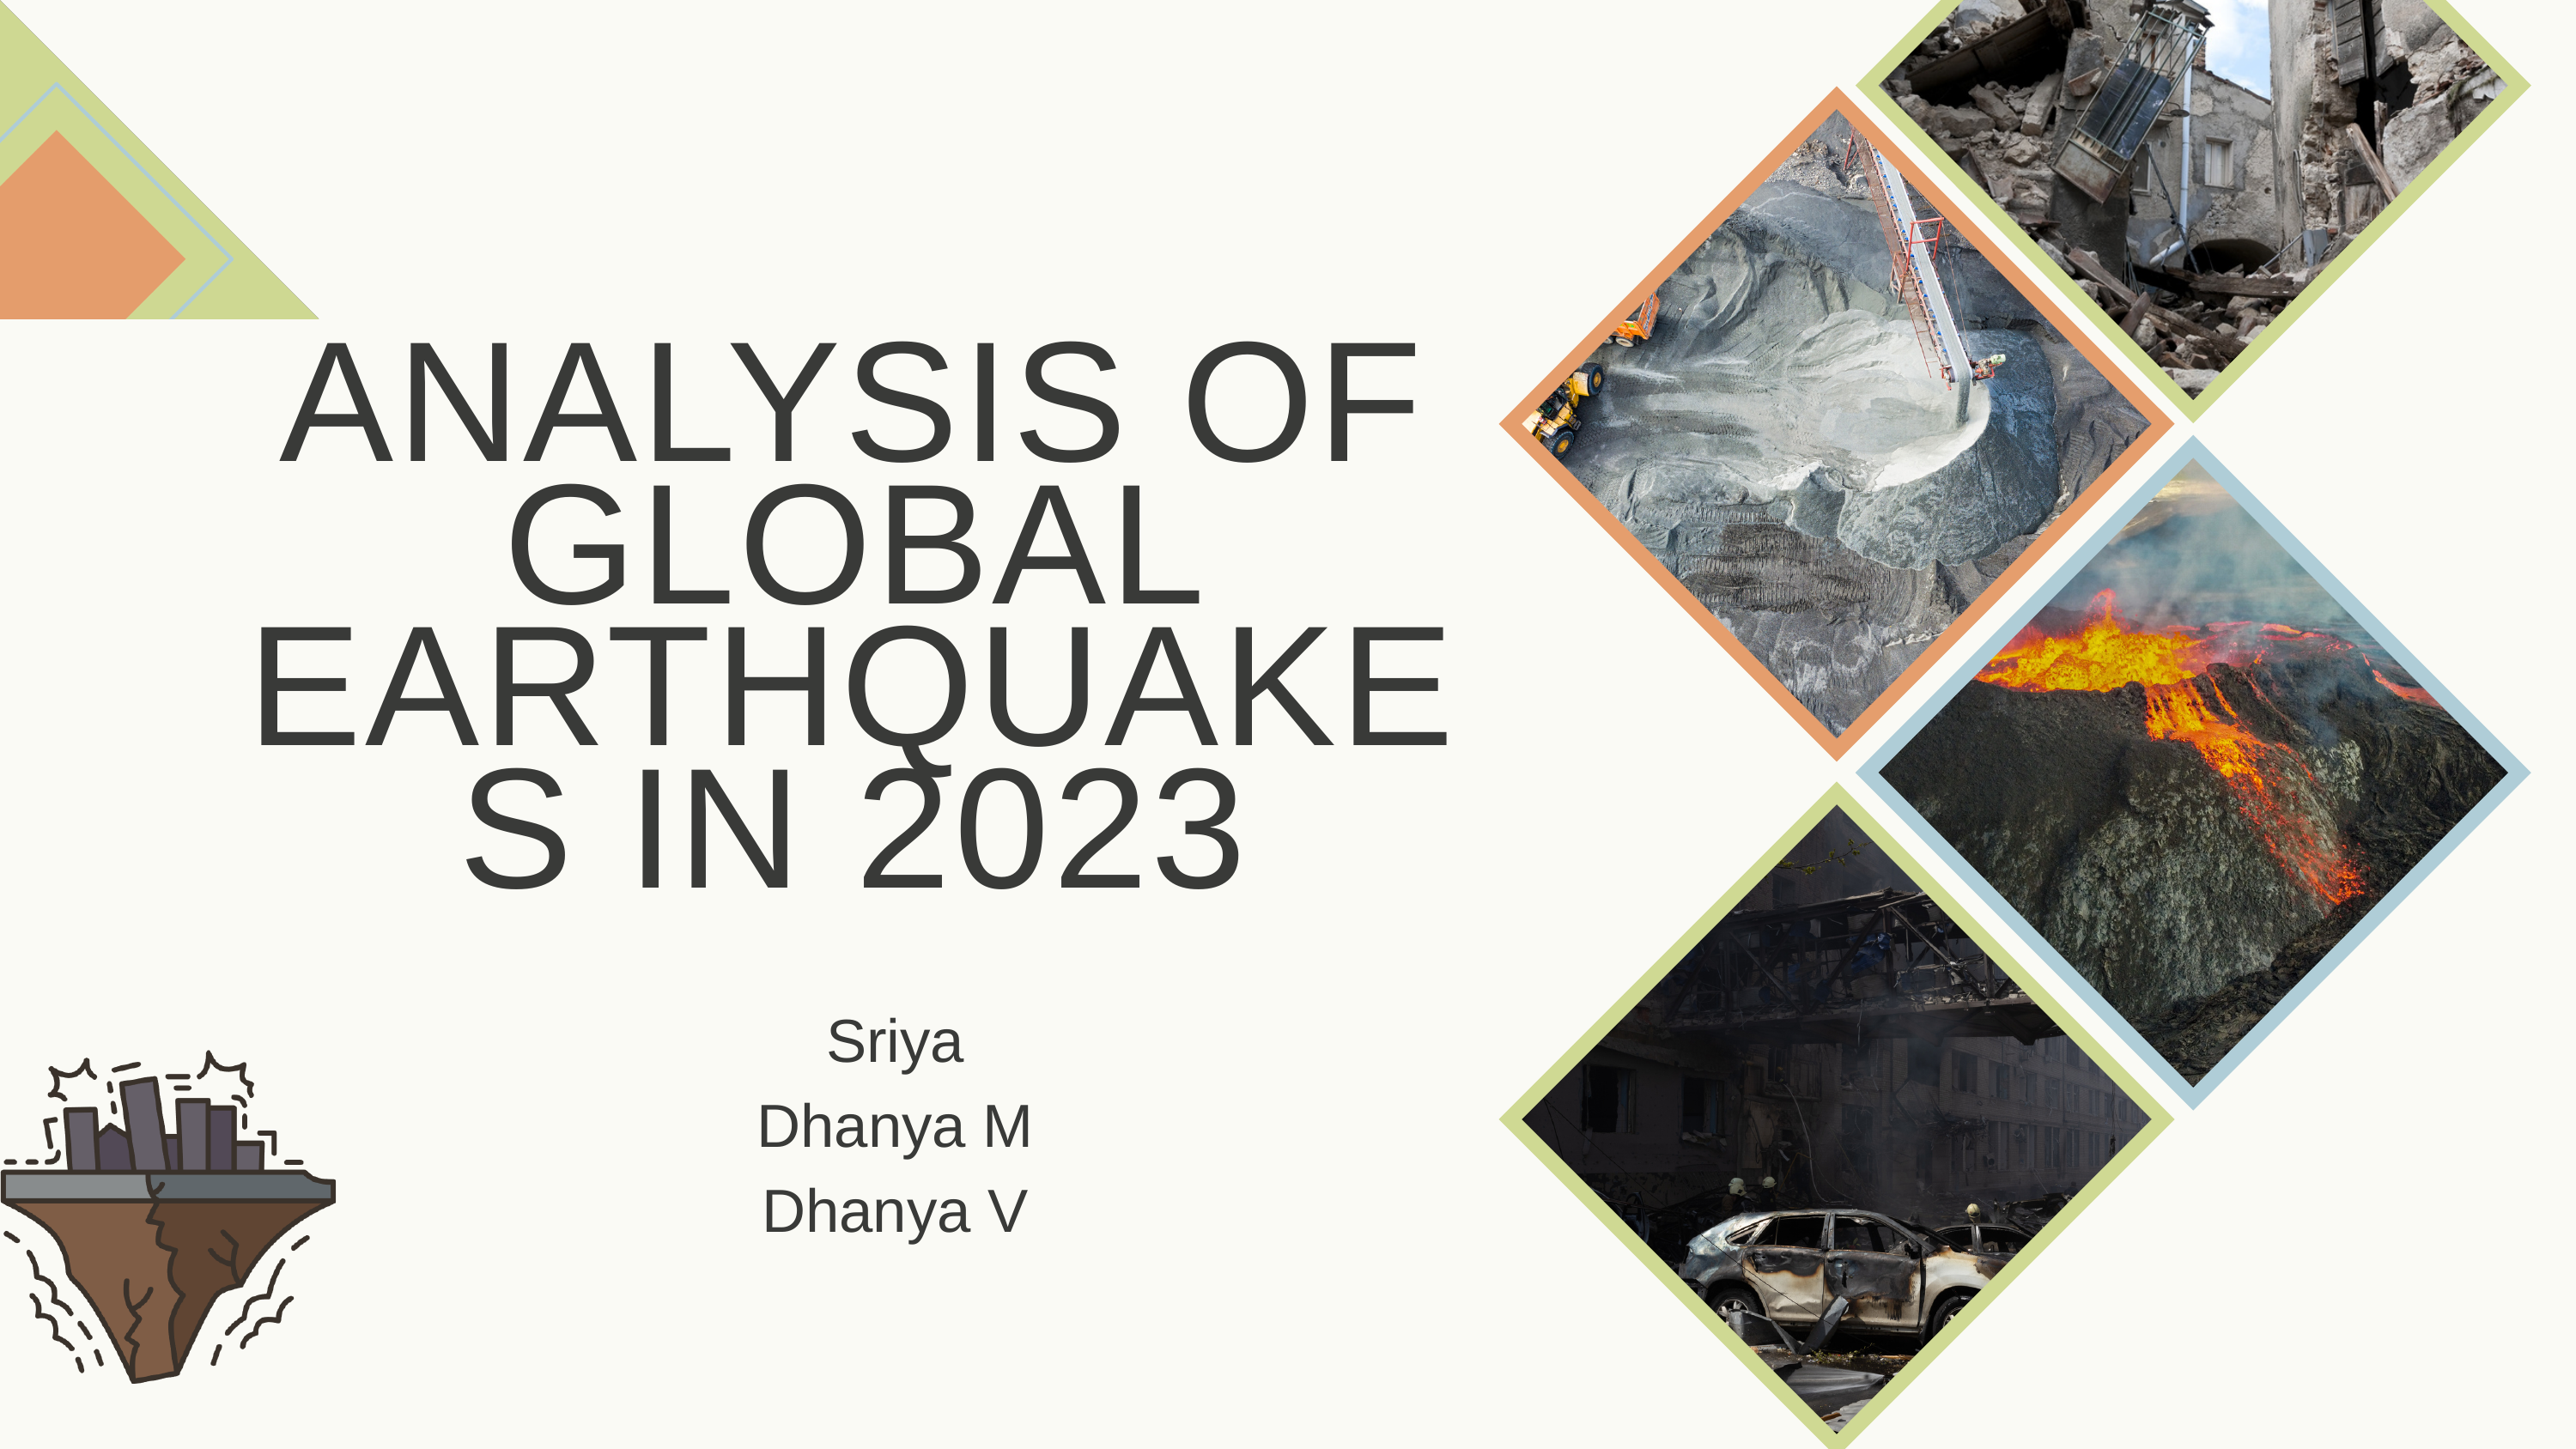

ANALYSIS OF GLOBAL EARTHQUAKES IN 2023

Sriya
Dhanya M
Dhanya V